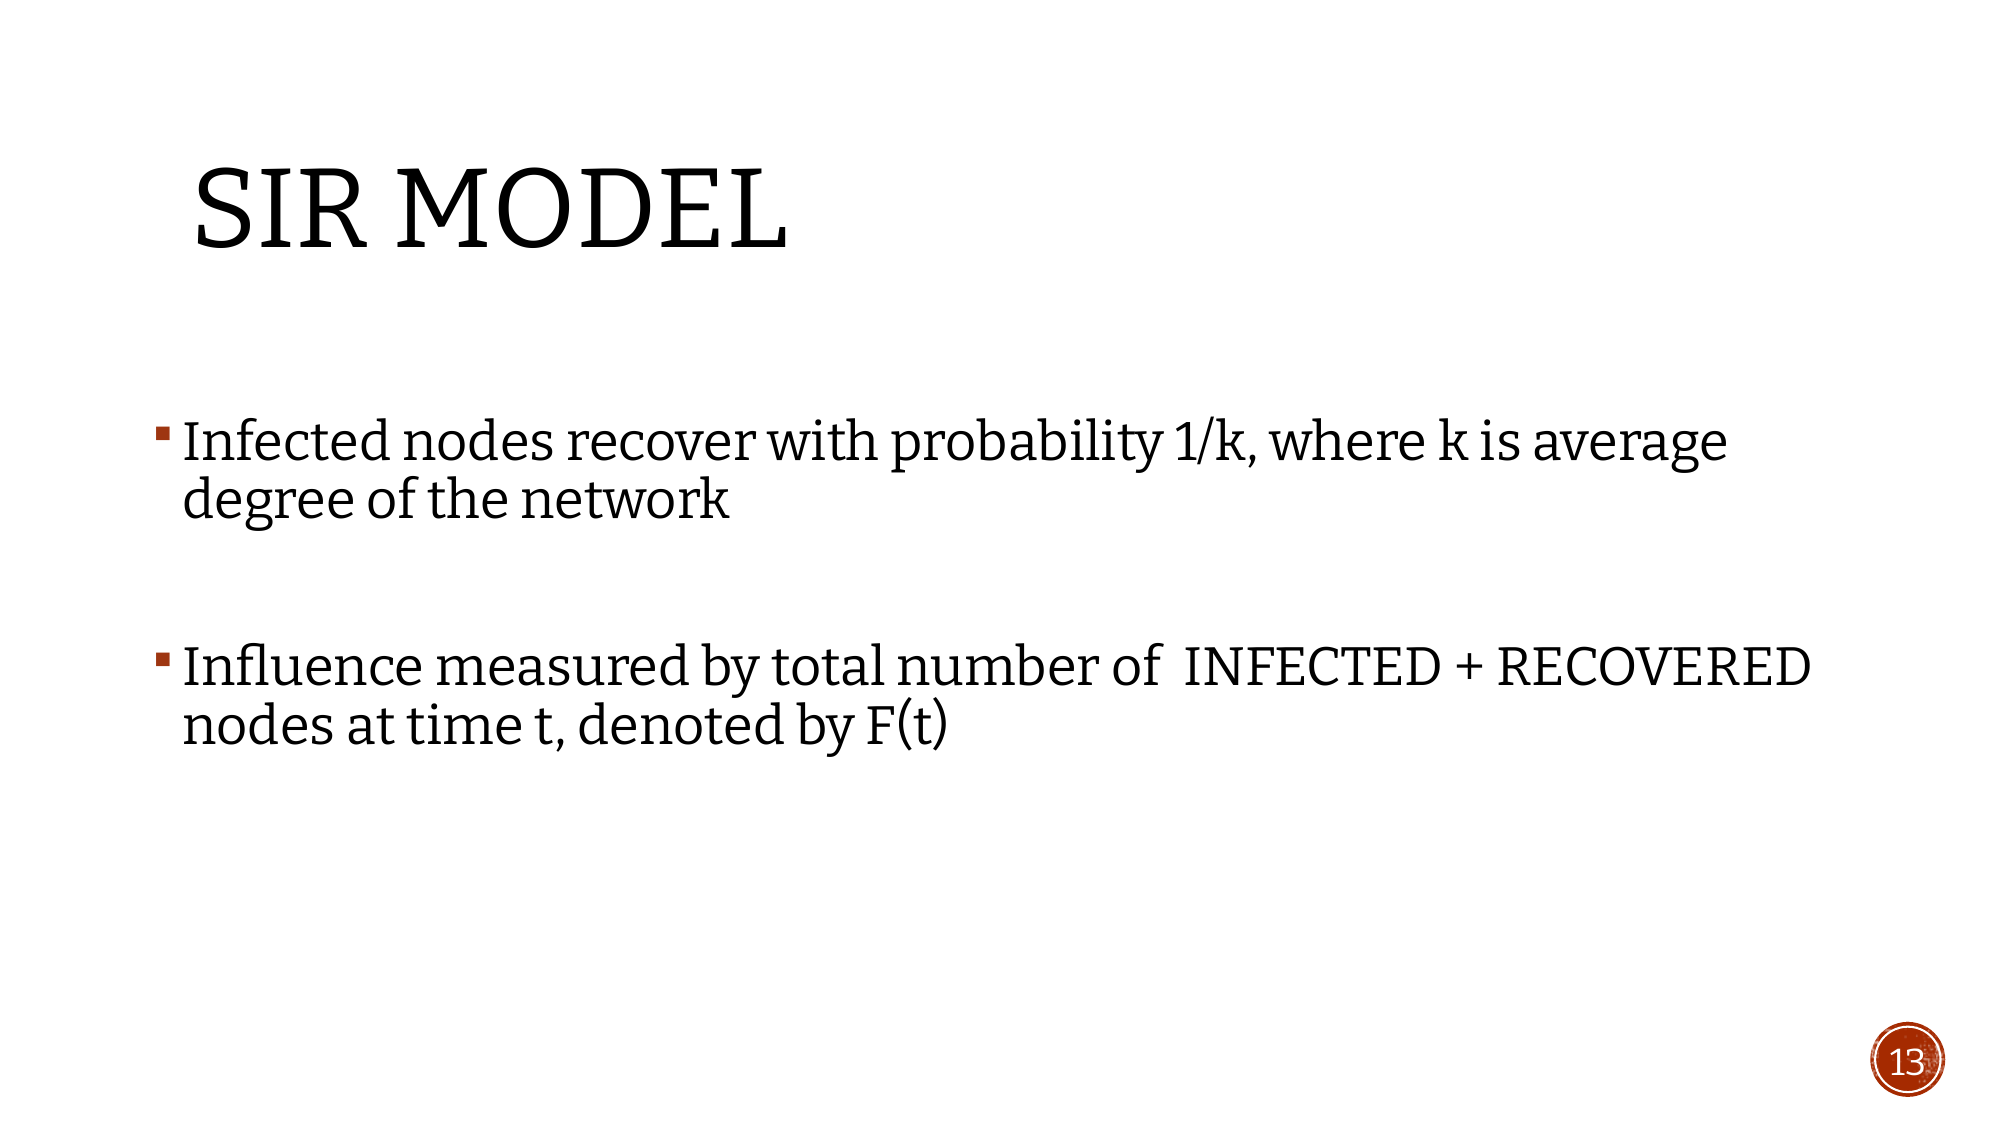

# SIR Model

Infected nodes recover with probability 1/k, where k is average degree of the network

Influence measured by total number of  INFECTED + RECOVERED nodes at time t, denoted by F(t)

13